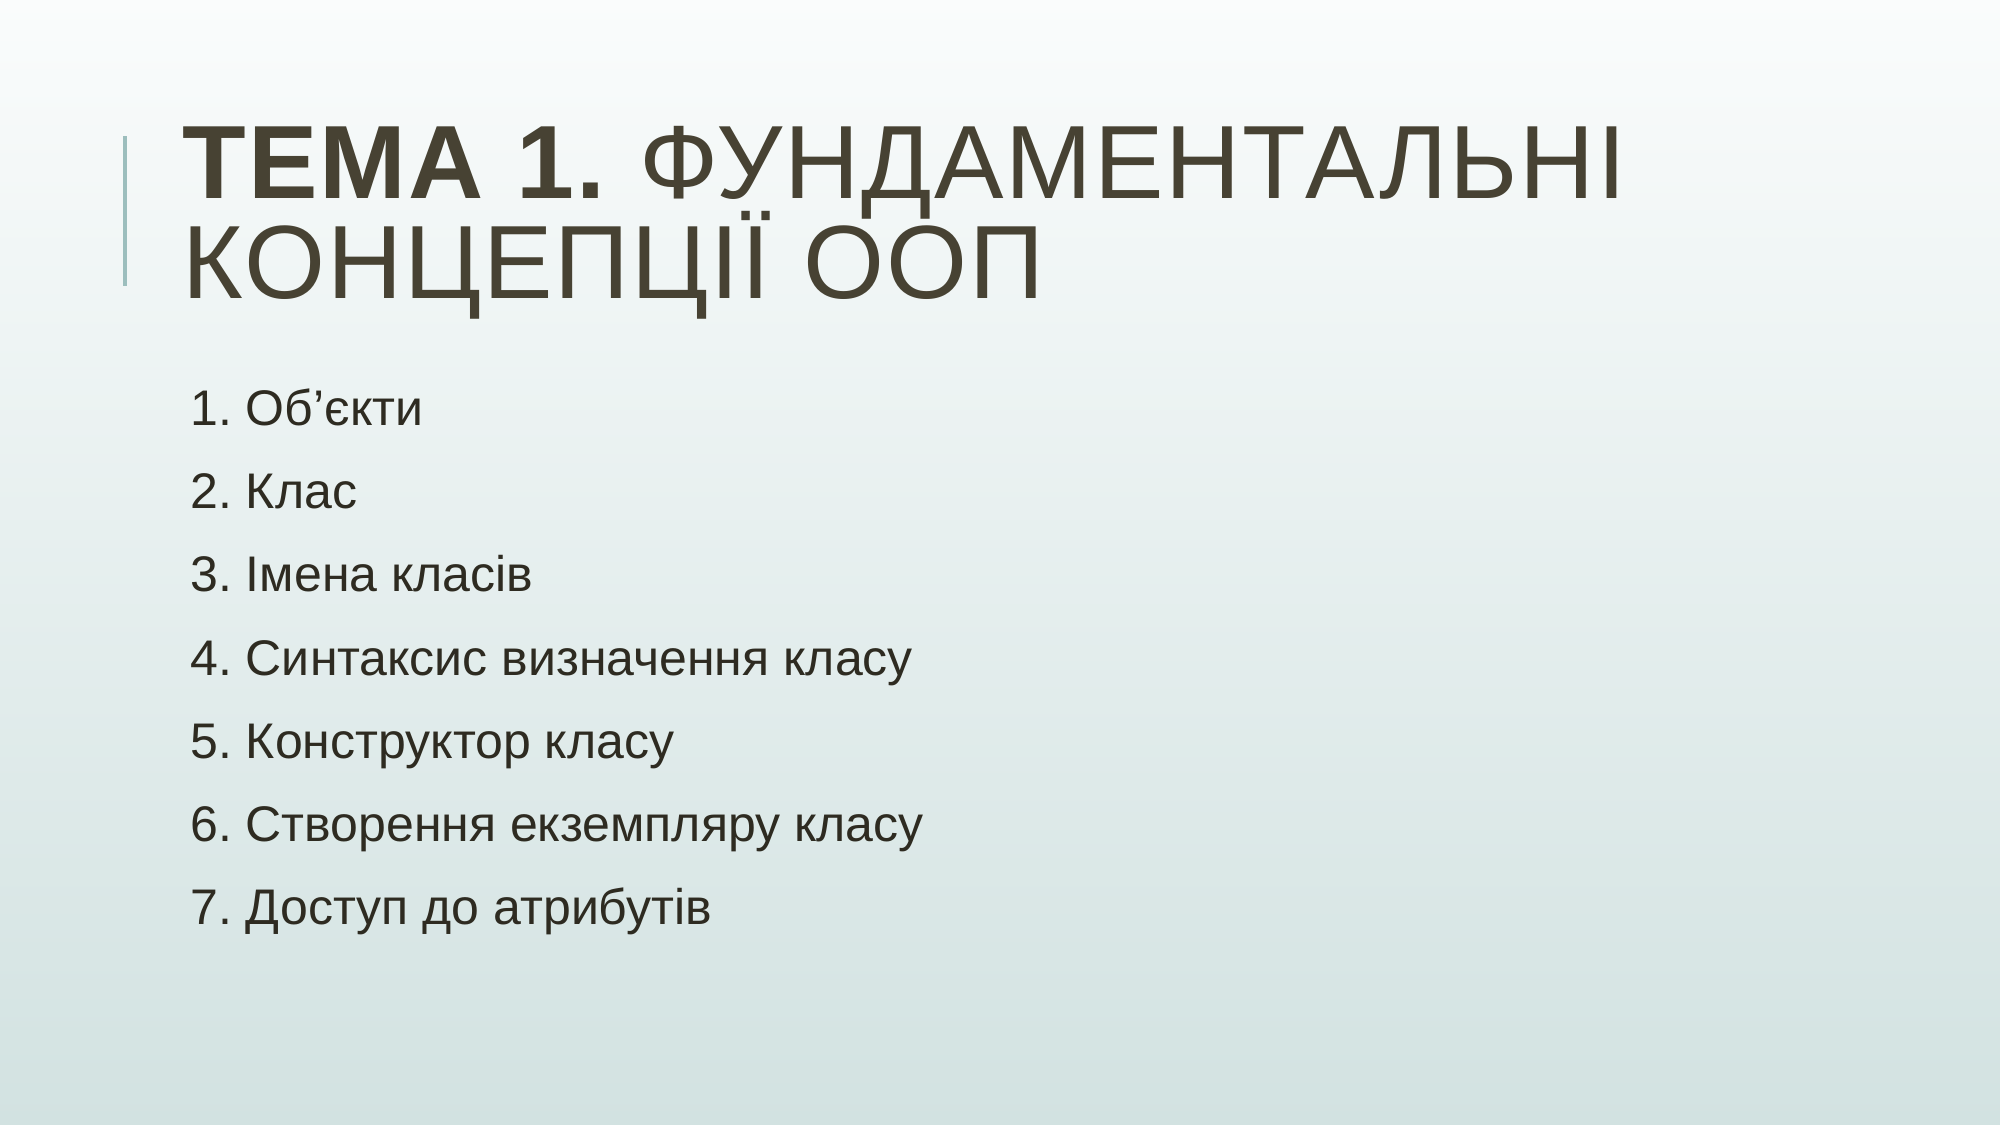

# Тема 1. Фундаментальні концепції ООП
1. Об’єкти
2. Клас
3. Імена класів
4. Синтаксис визначення класу
5. Конструктор класу
6. Створення екземпляру класу
7. Доступ до атрибутів